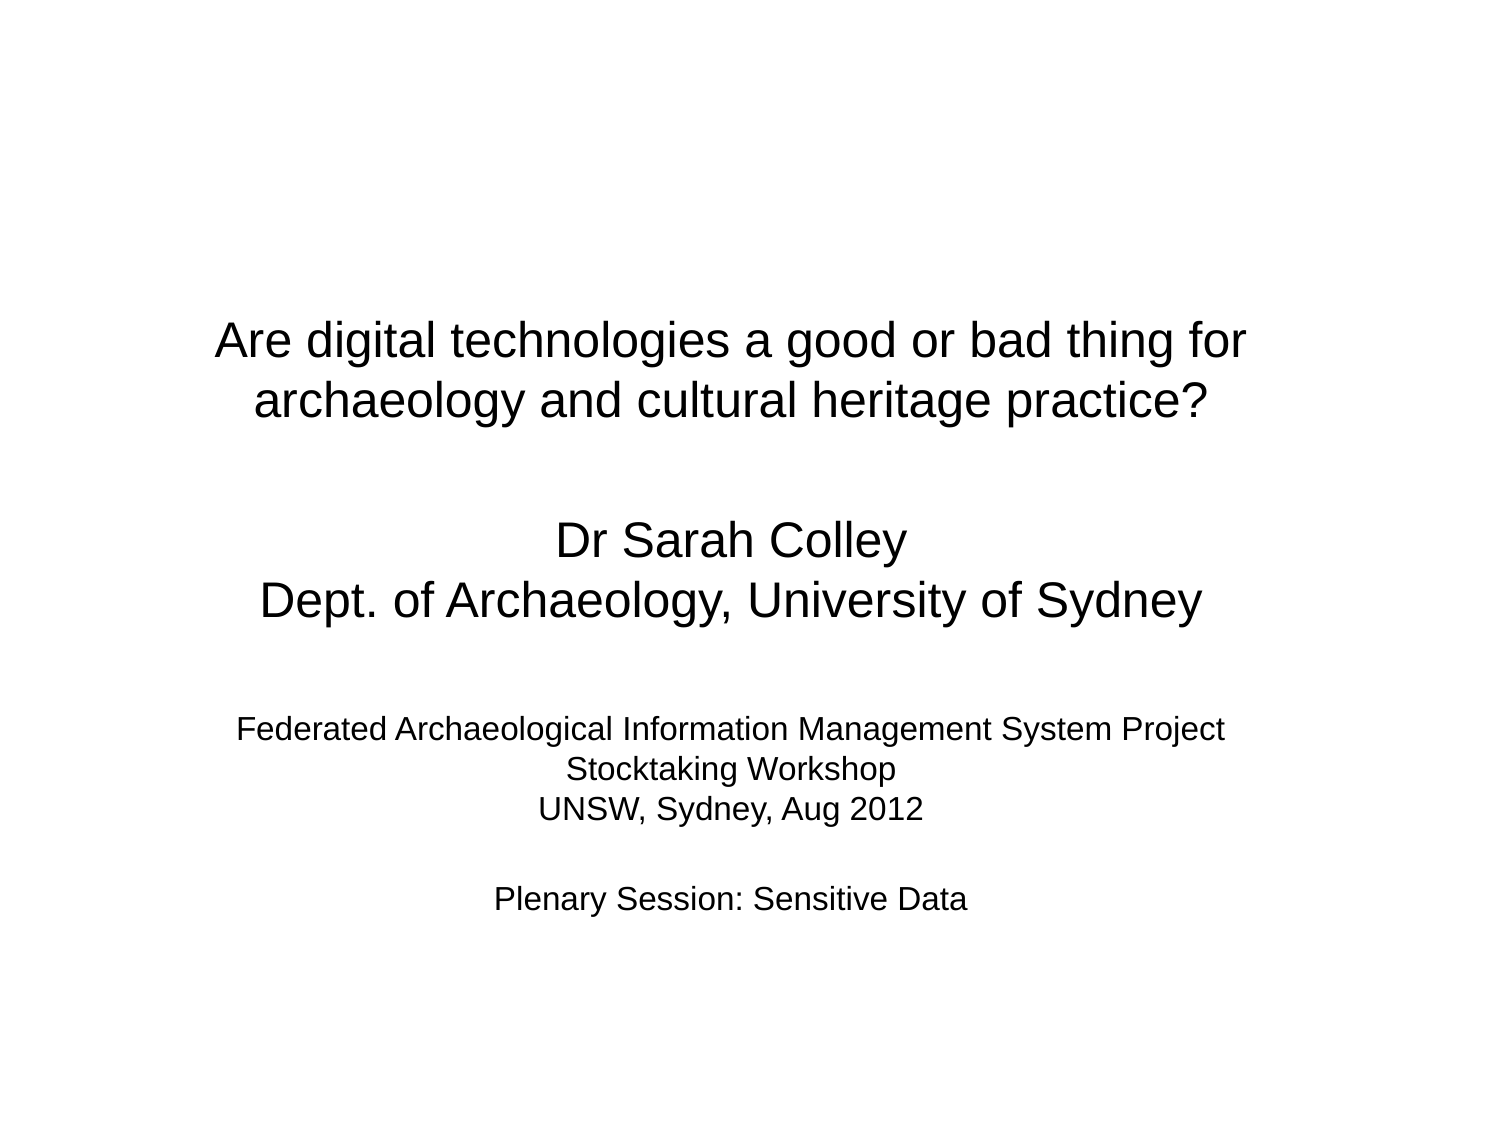

# Are digital technologies a good or bad thing for archaeology and cultural heritage practice? Dr Sarah Colley Dept. of Archaeology, University of Sydney Federated Archaeological Information Management System Project Stocktaking Workshop UNSW, Sydney, Aug 2012 Plenary Session: Sensitive Data